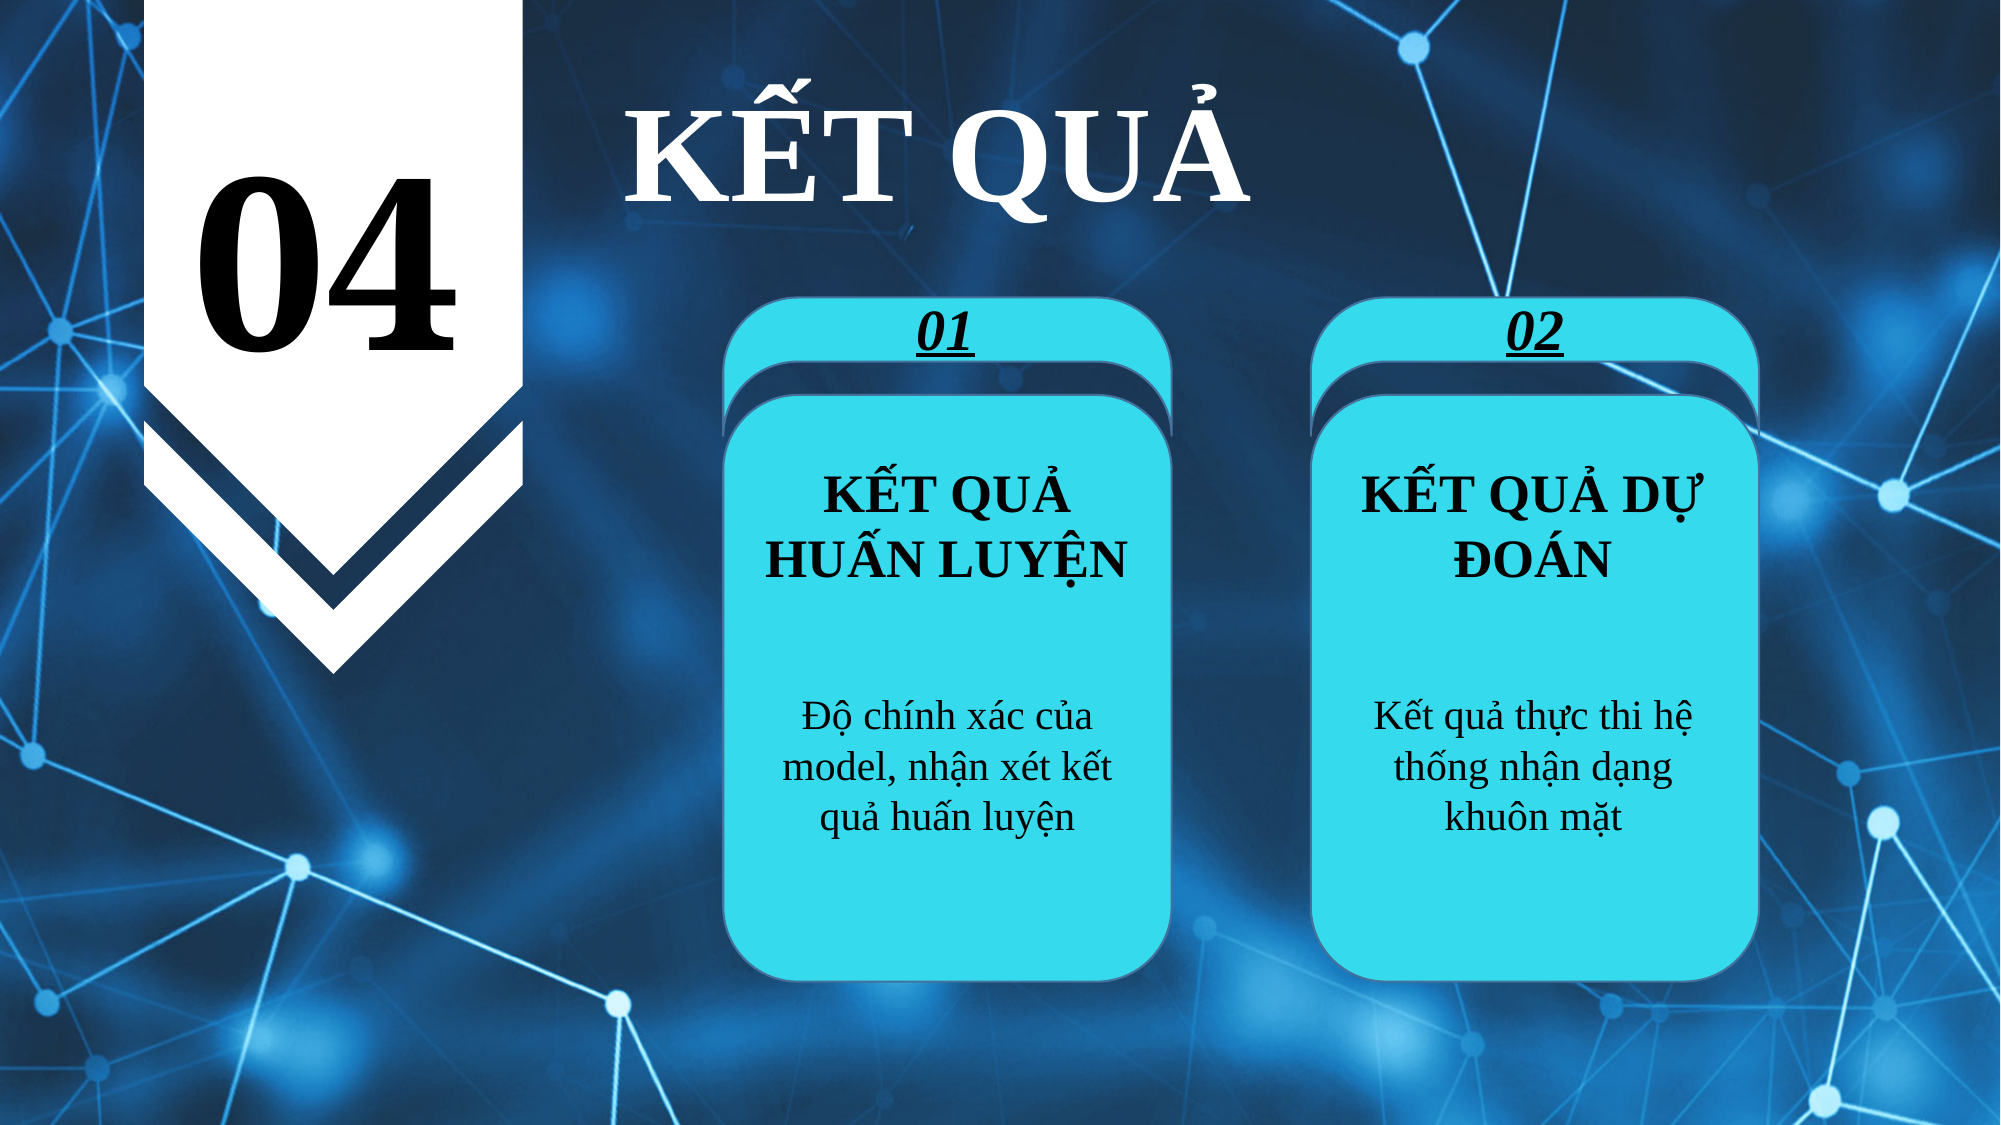

KẾT QUẢ
04

01
02

KẾT QUẢ HUẤN LUYỆN

Độ chính xác của model, nhận xét kết quả huấn luyện
KẾT QUẢ DỰ ĐOÁN

Kết quả thực thi hệ thống nhận dạng khuôn mặt
16